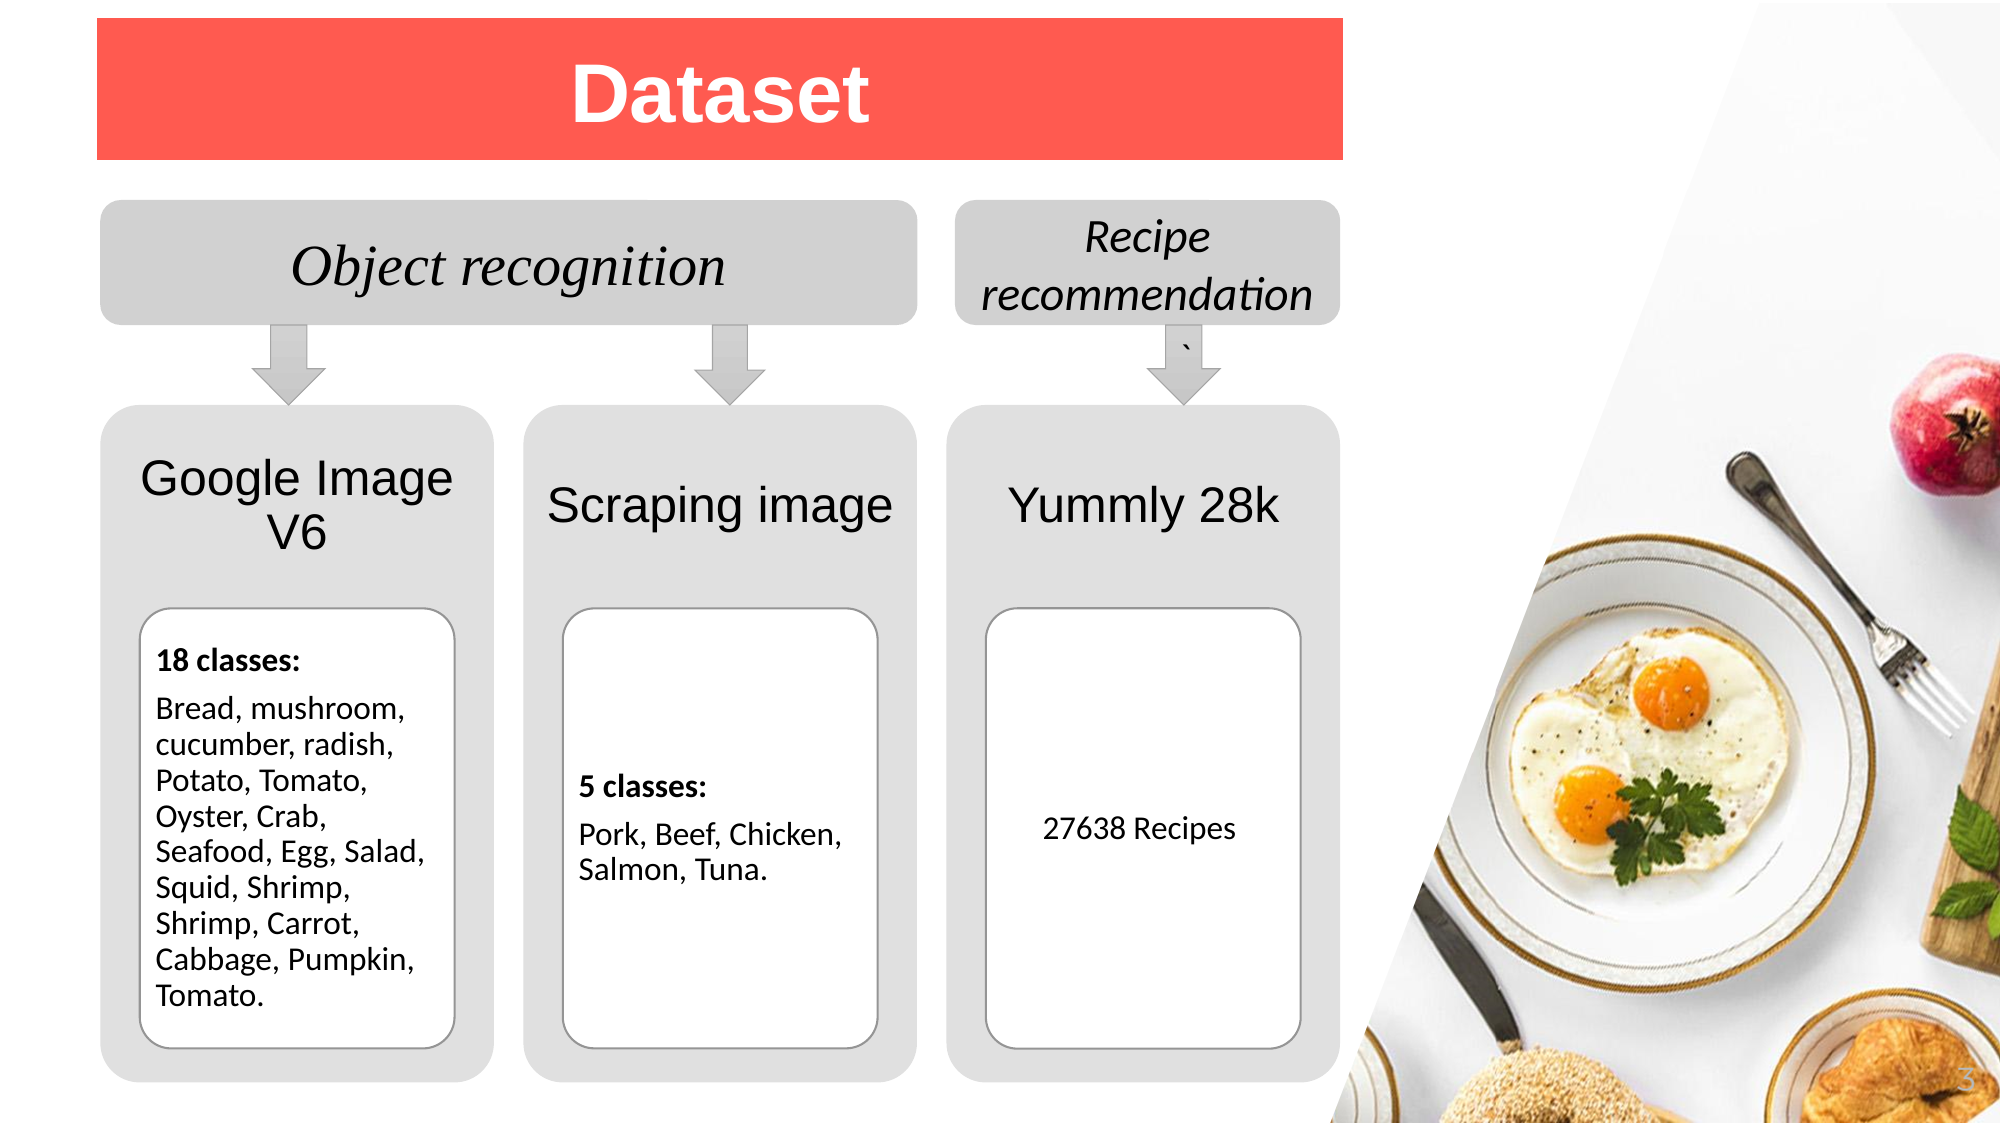

Dataset
Object recognition
Recipe recommendation

Google Image V6
18 classes:
Bread, mushroom, cucumber, radish, Potato, Tomato, Oyster, Crab, Seafood, Egg, Salad, Squid, Shrimp, Shrimp, Carrot, Cabbage, Pumpkin, Tomato.
5 classes:
Pork, Beef, Chicken, Salmon, Tuna.
Scraping image
`
Yummly 28k
27638 Recipes